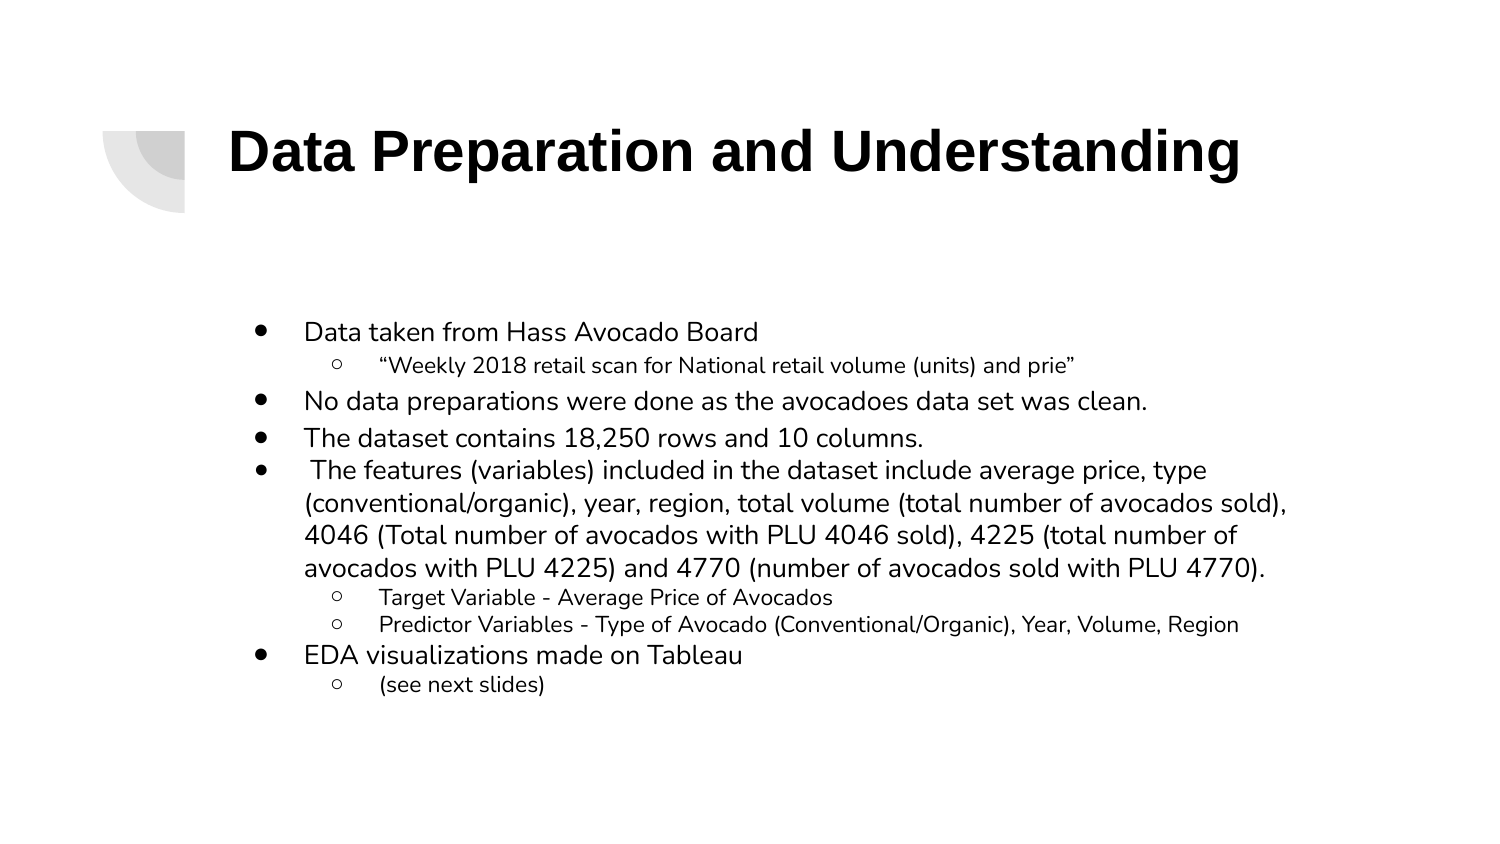

# Data Preparation and Understanding
Data taken from Hass Avocado Board
“Weekly 2018 retail scan for National retail volume (units) and prie”
No data preparations were done as the avocadoes data set was clean.
The dataset contains 18,250 rows and 10 columns.
 The features (variables) included in the dataset include average price, type (conventional/organic), year, region, total volume (total number of avocados sold), 4046 (Total number of avocados with PLU 4046 sold), 4225 (total number of avocados with PLU 4225) and 4770 (number of avocados sold with PLU 4770).
Target Variable - Average Price of Avocados
Predictor Variables - Type of Avocado (Conventional/Organic), Year, Volume, Region
EDA visualizations made on Tableau
(see next slides)